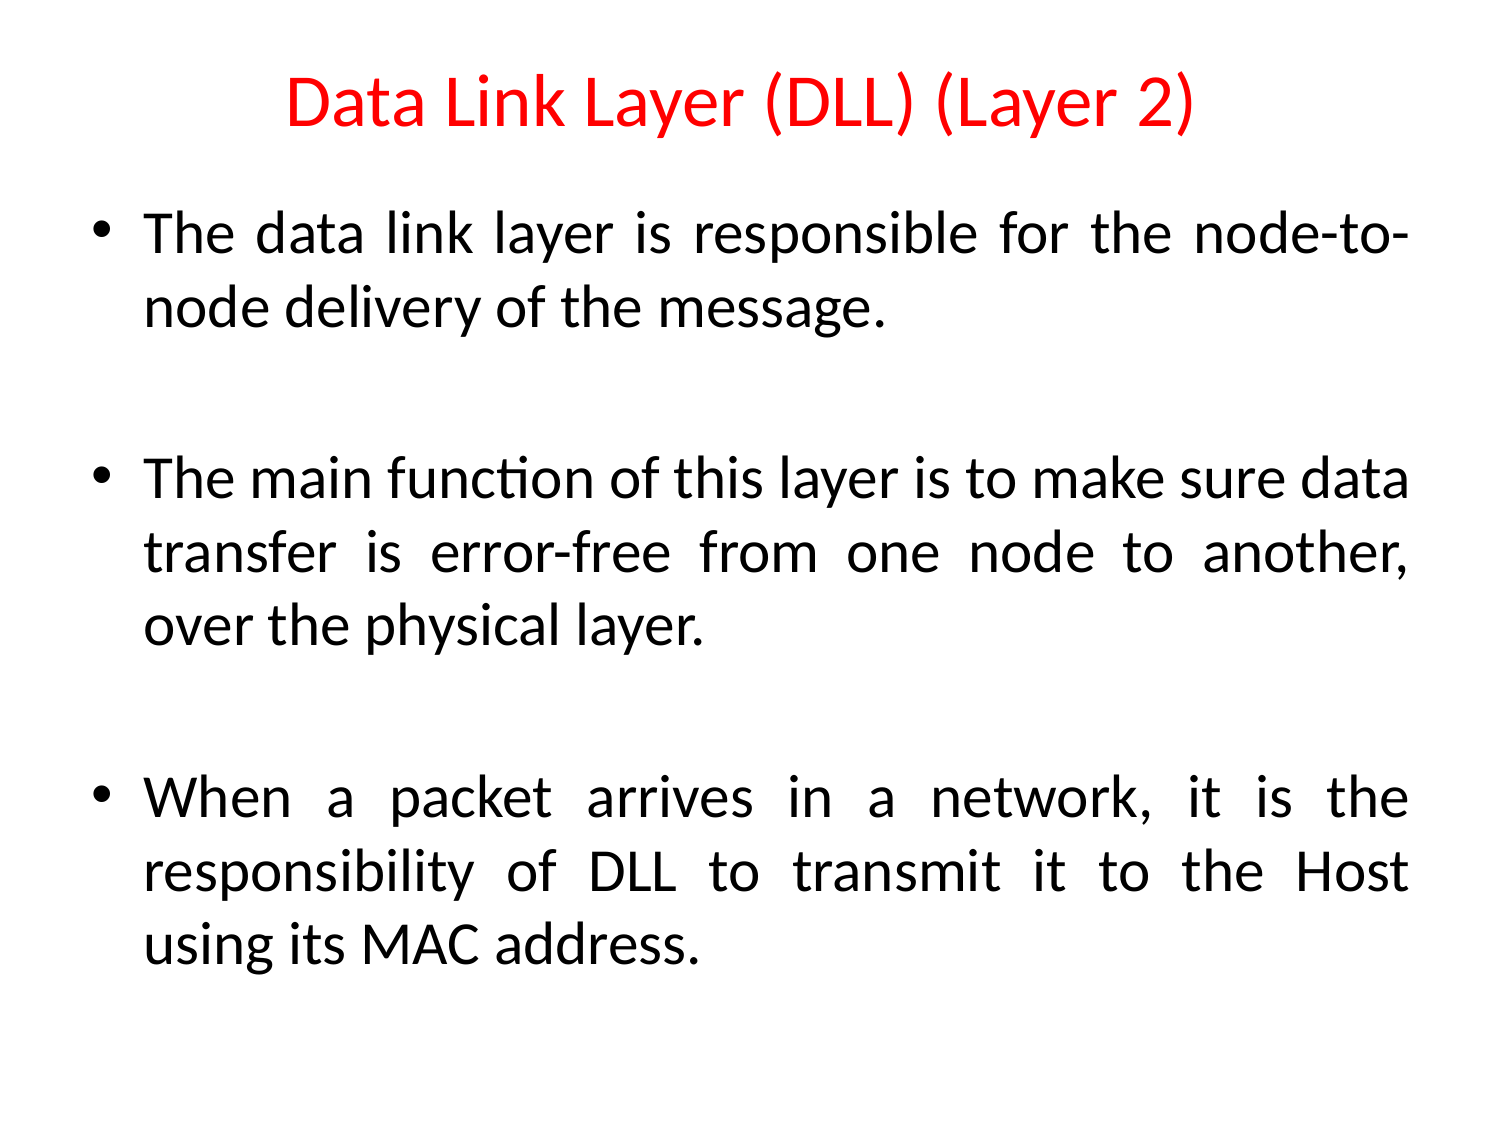

# Data Link Layer (DLL) (Layer 2)
The data link layer is responsible for the node-to-node delivery of the message.

The main function of this layer is to make sure data transfer is error-free from one node to another, over the physical layer.

When a packet arrives in a network, it is the responsibility of DLL to transmit it to the Host using its MAC address.